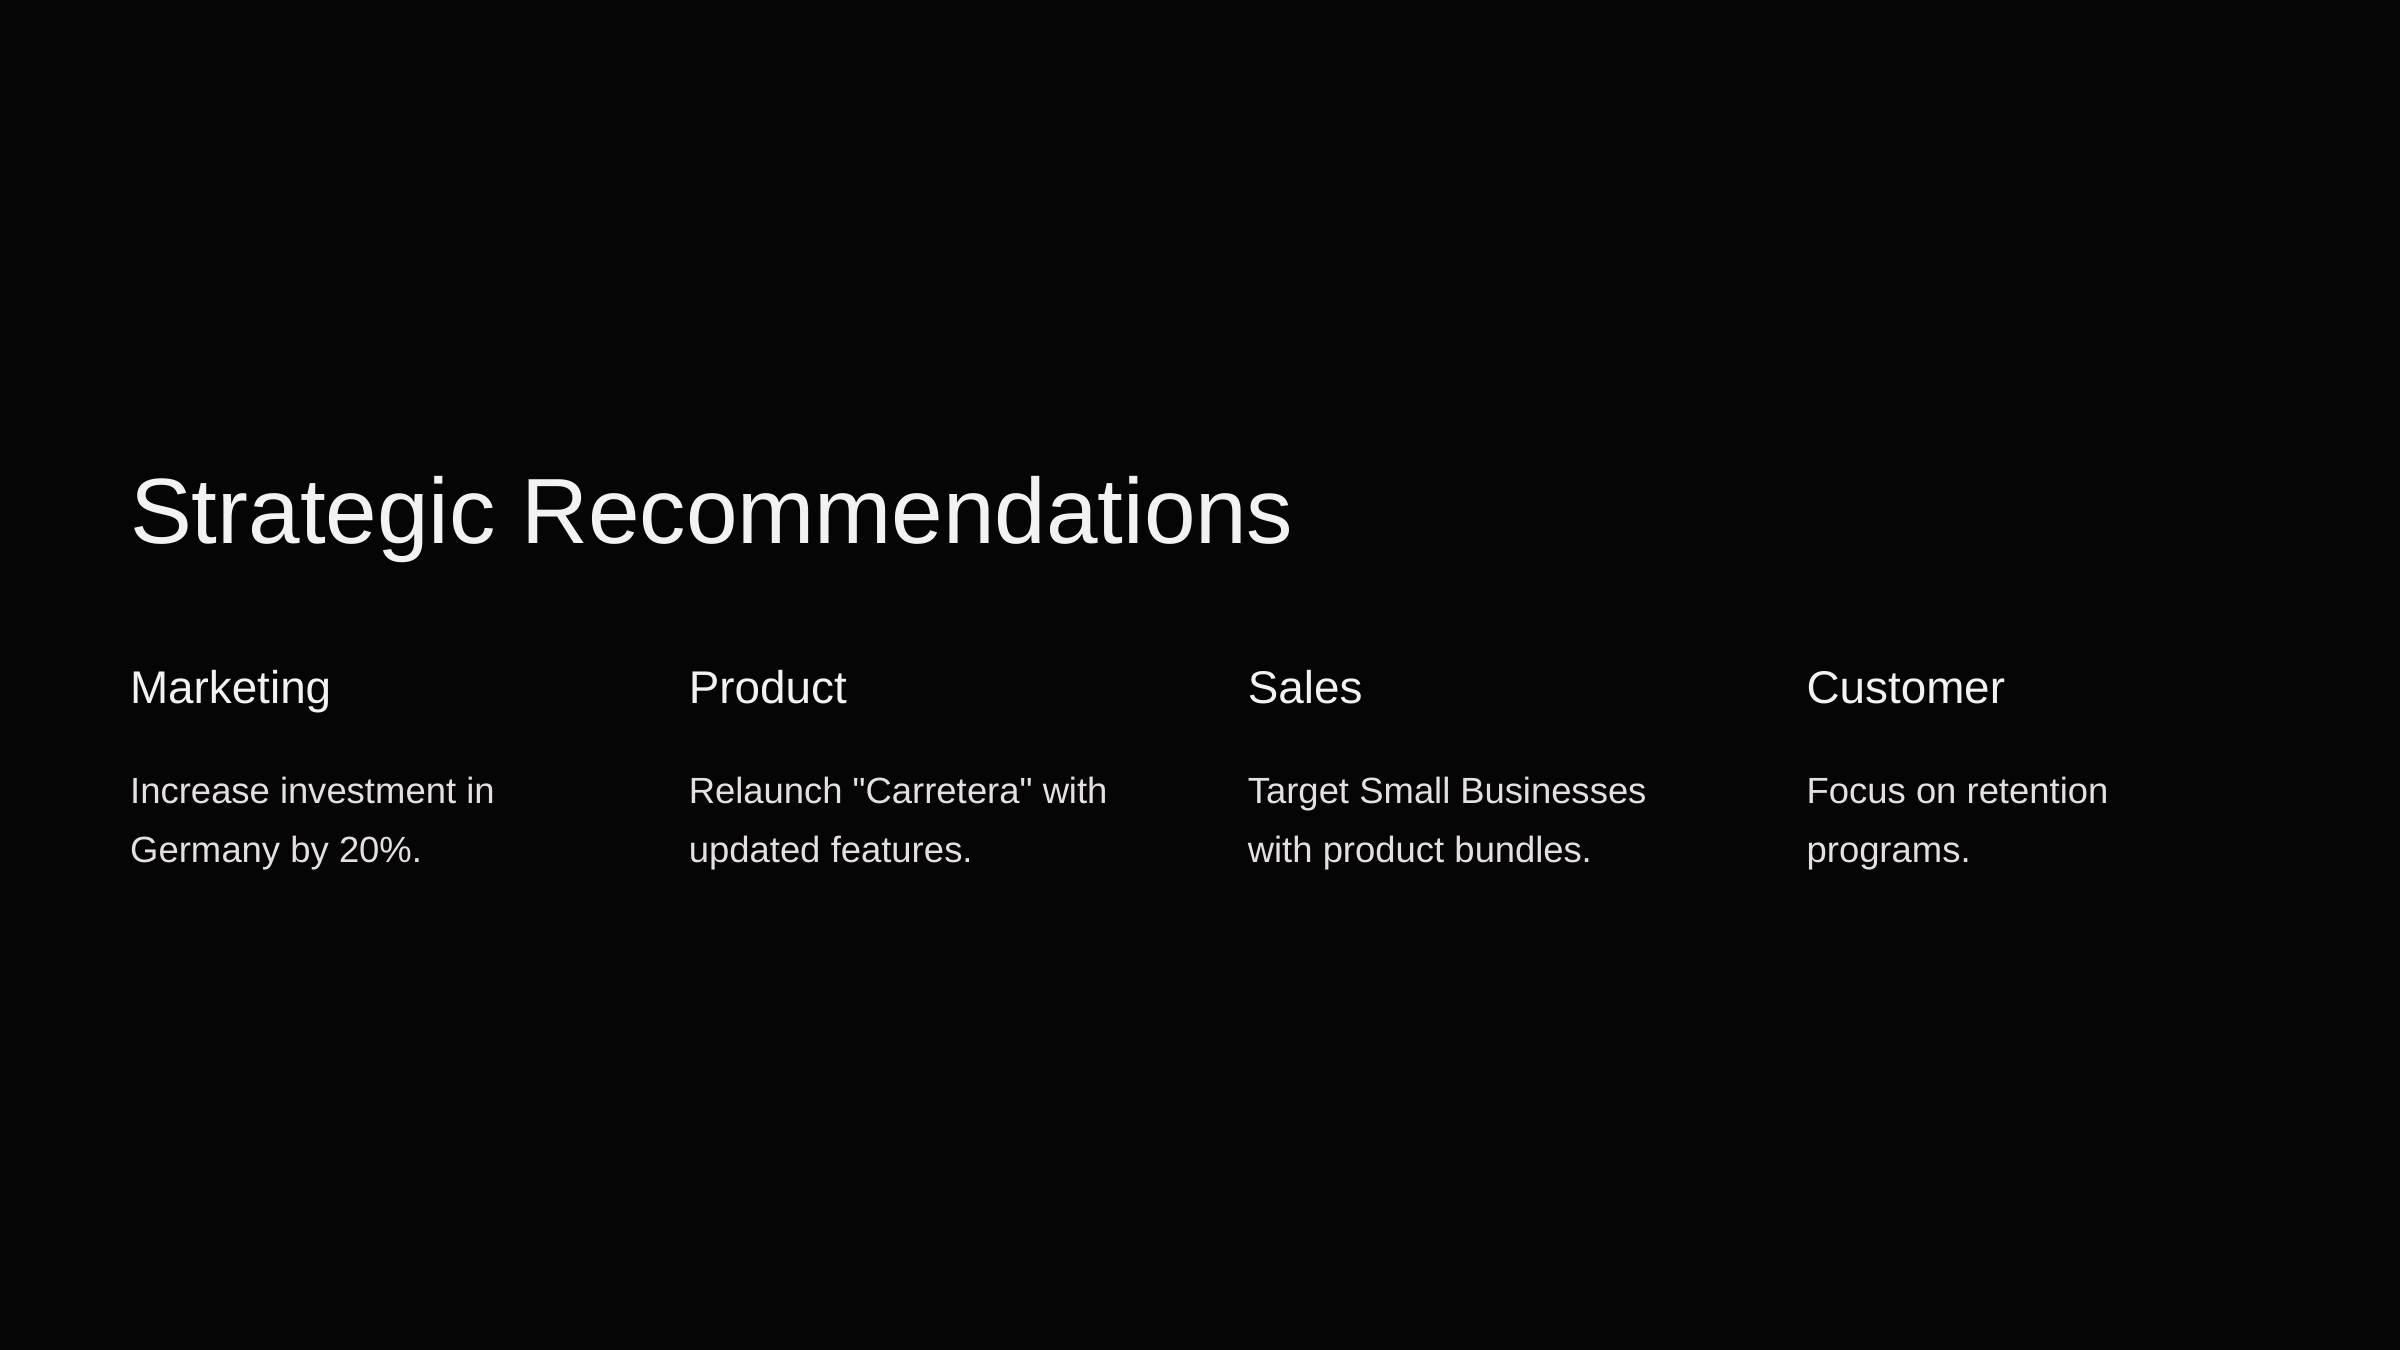

Strategic Recommendations
Marketing
Product
Sales
Customer
Increase investment in Germany by 20%.
Relaunch "Carretera" with updated features.
Target Small Businesses with product bundles.
Focus on retention programs.